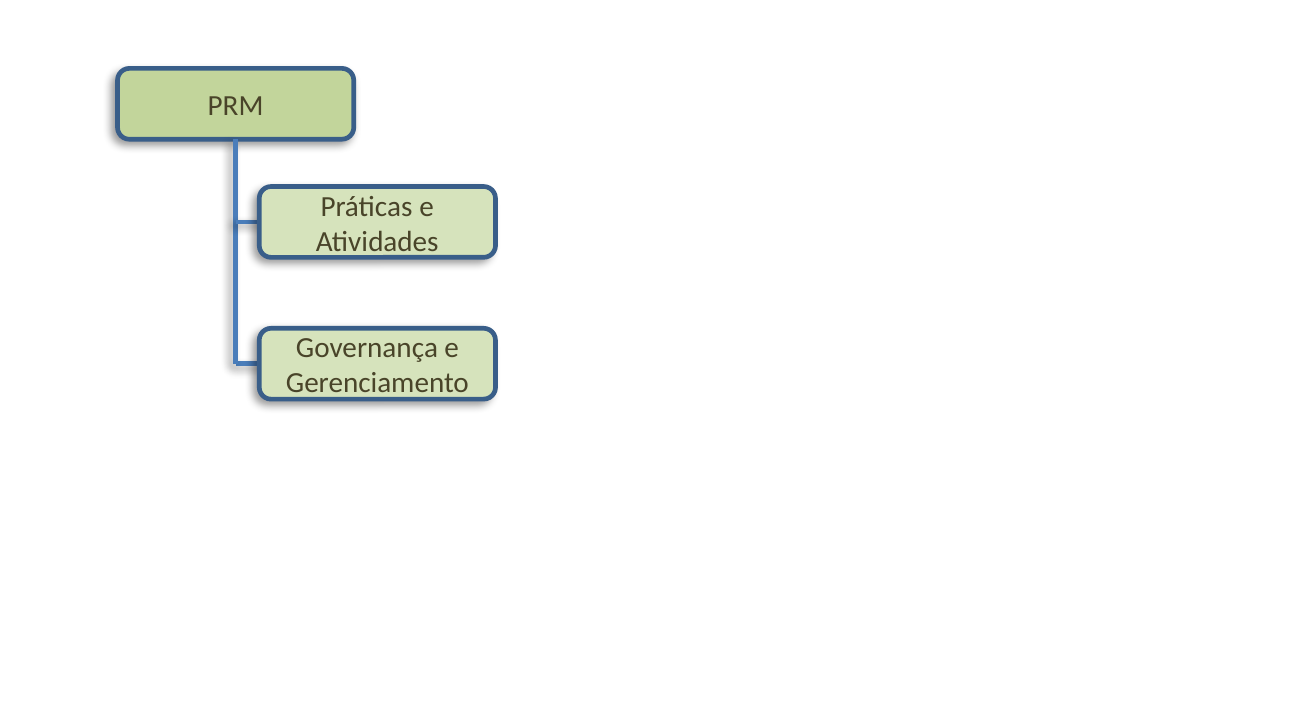

PRM
Práticas e Atividades
Governança e Gerenciamento